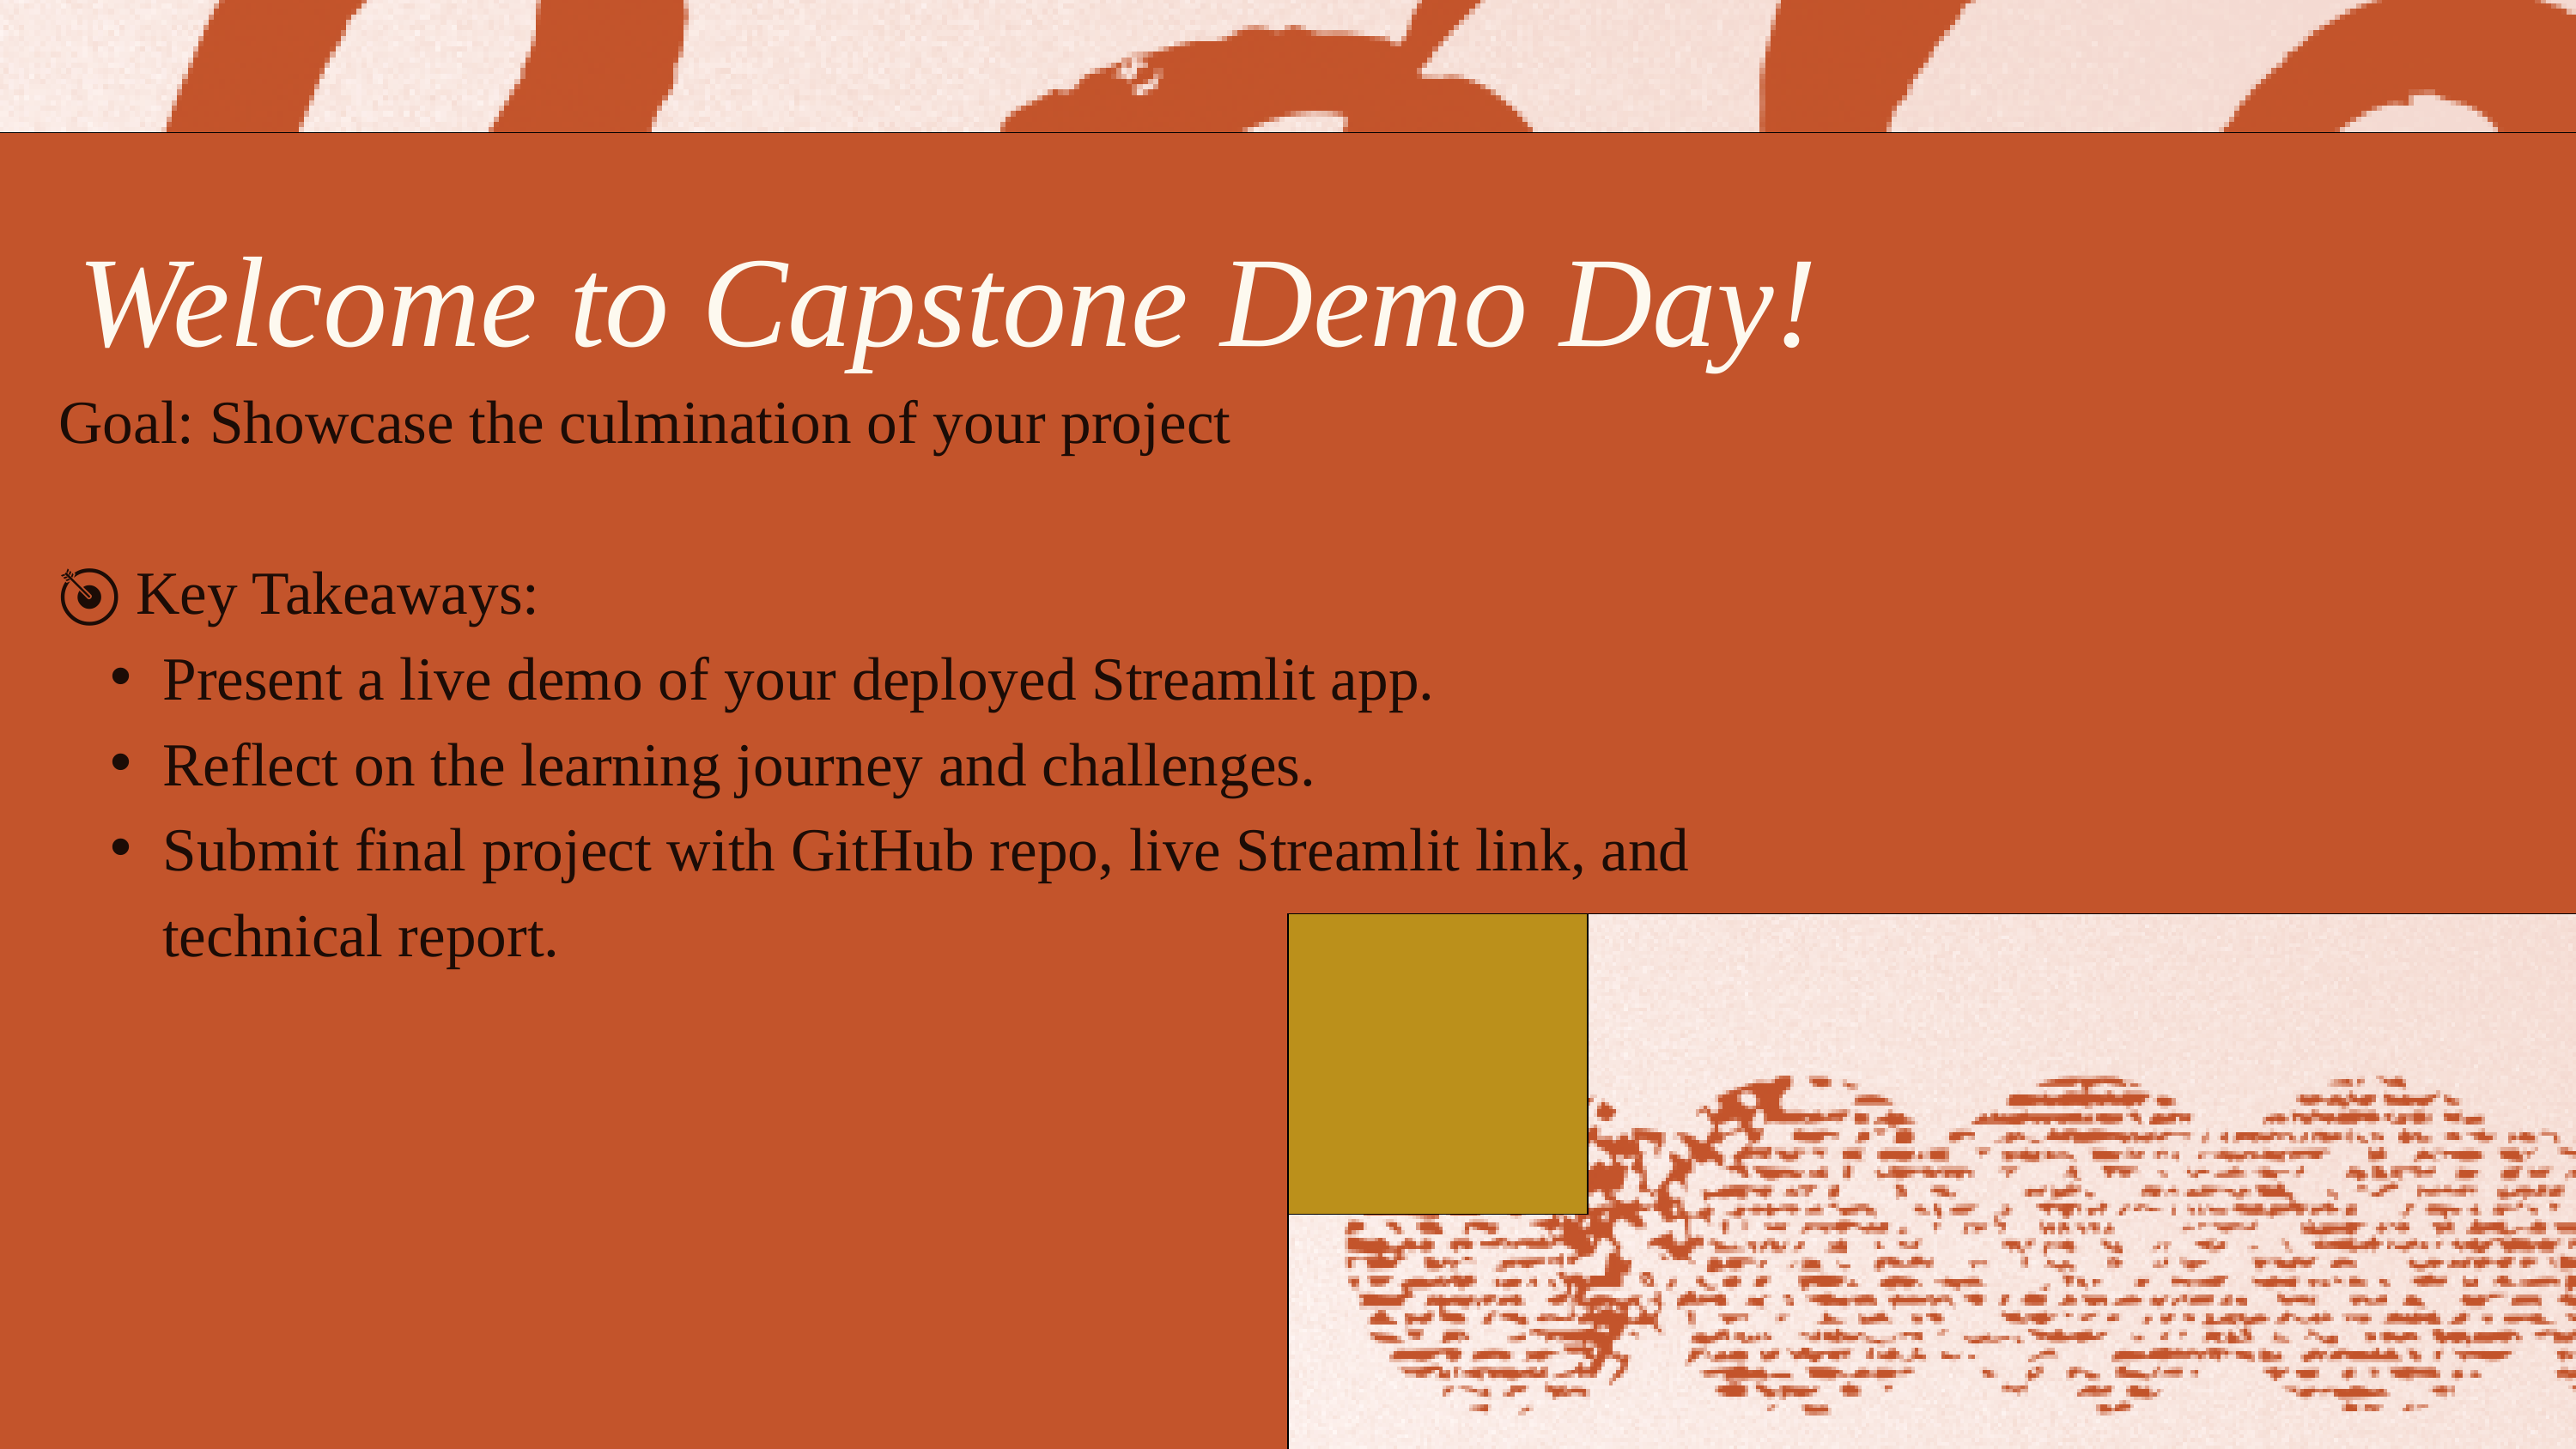

Welcome to Capstone Demo Day!
Goal: Showcase the culmination of your project

🎯 Key Takeaways:
Present a live demo of your deployed Streamlit app.
Reflect on the learning journey and challenges.
Submit final project with GitHub repo, live Streamlit link, and technical report.